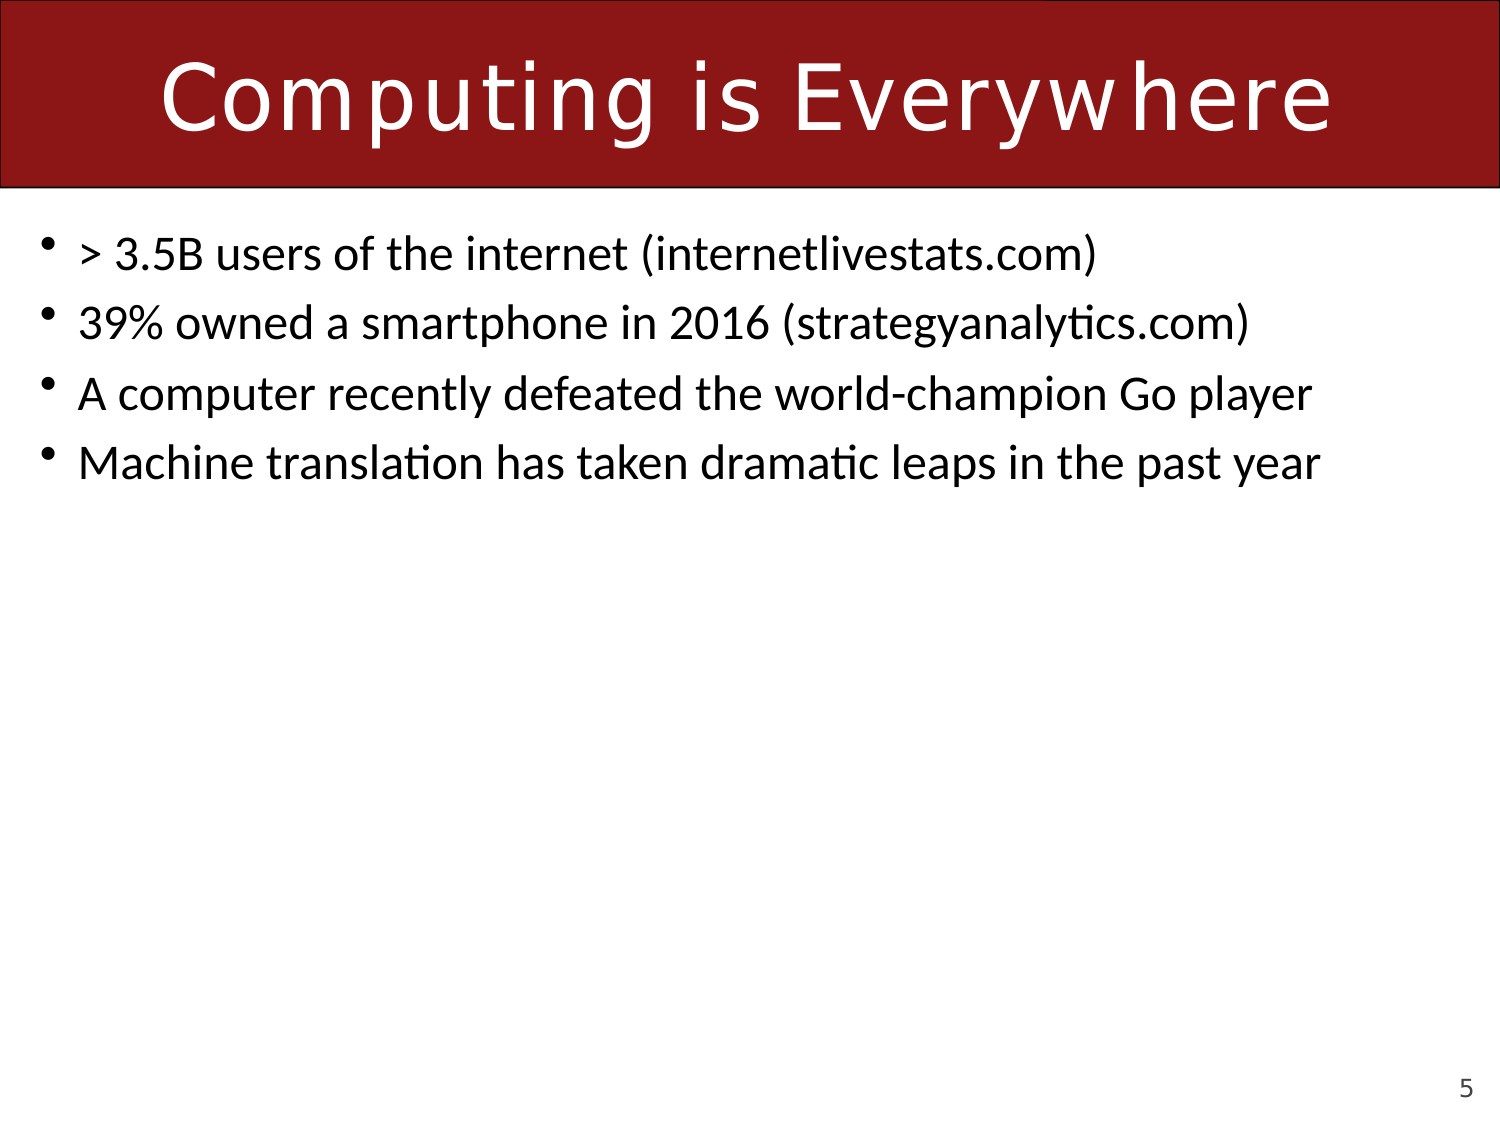

# Computing is Everywhere
> 3.5B users of the internet (internetlivestats.com)
39% owned a smartphone in 2016 (strategyanalytics.com)
A computer recently defeated the world-champion Go player
Machine translation has taken dramatic leaps in the past year